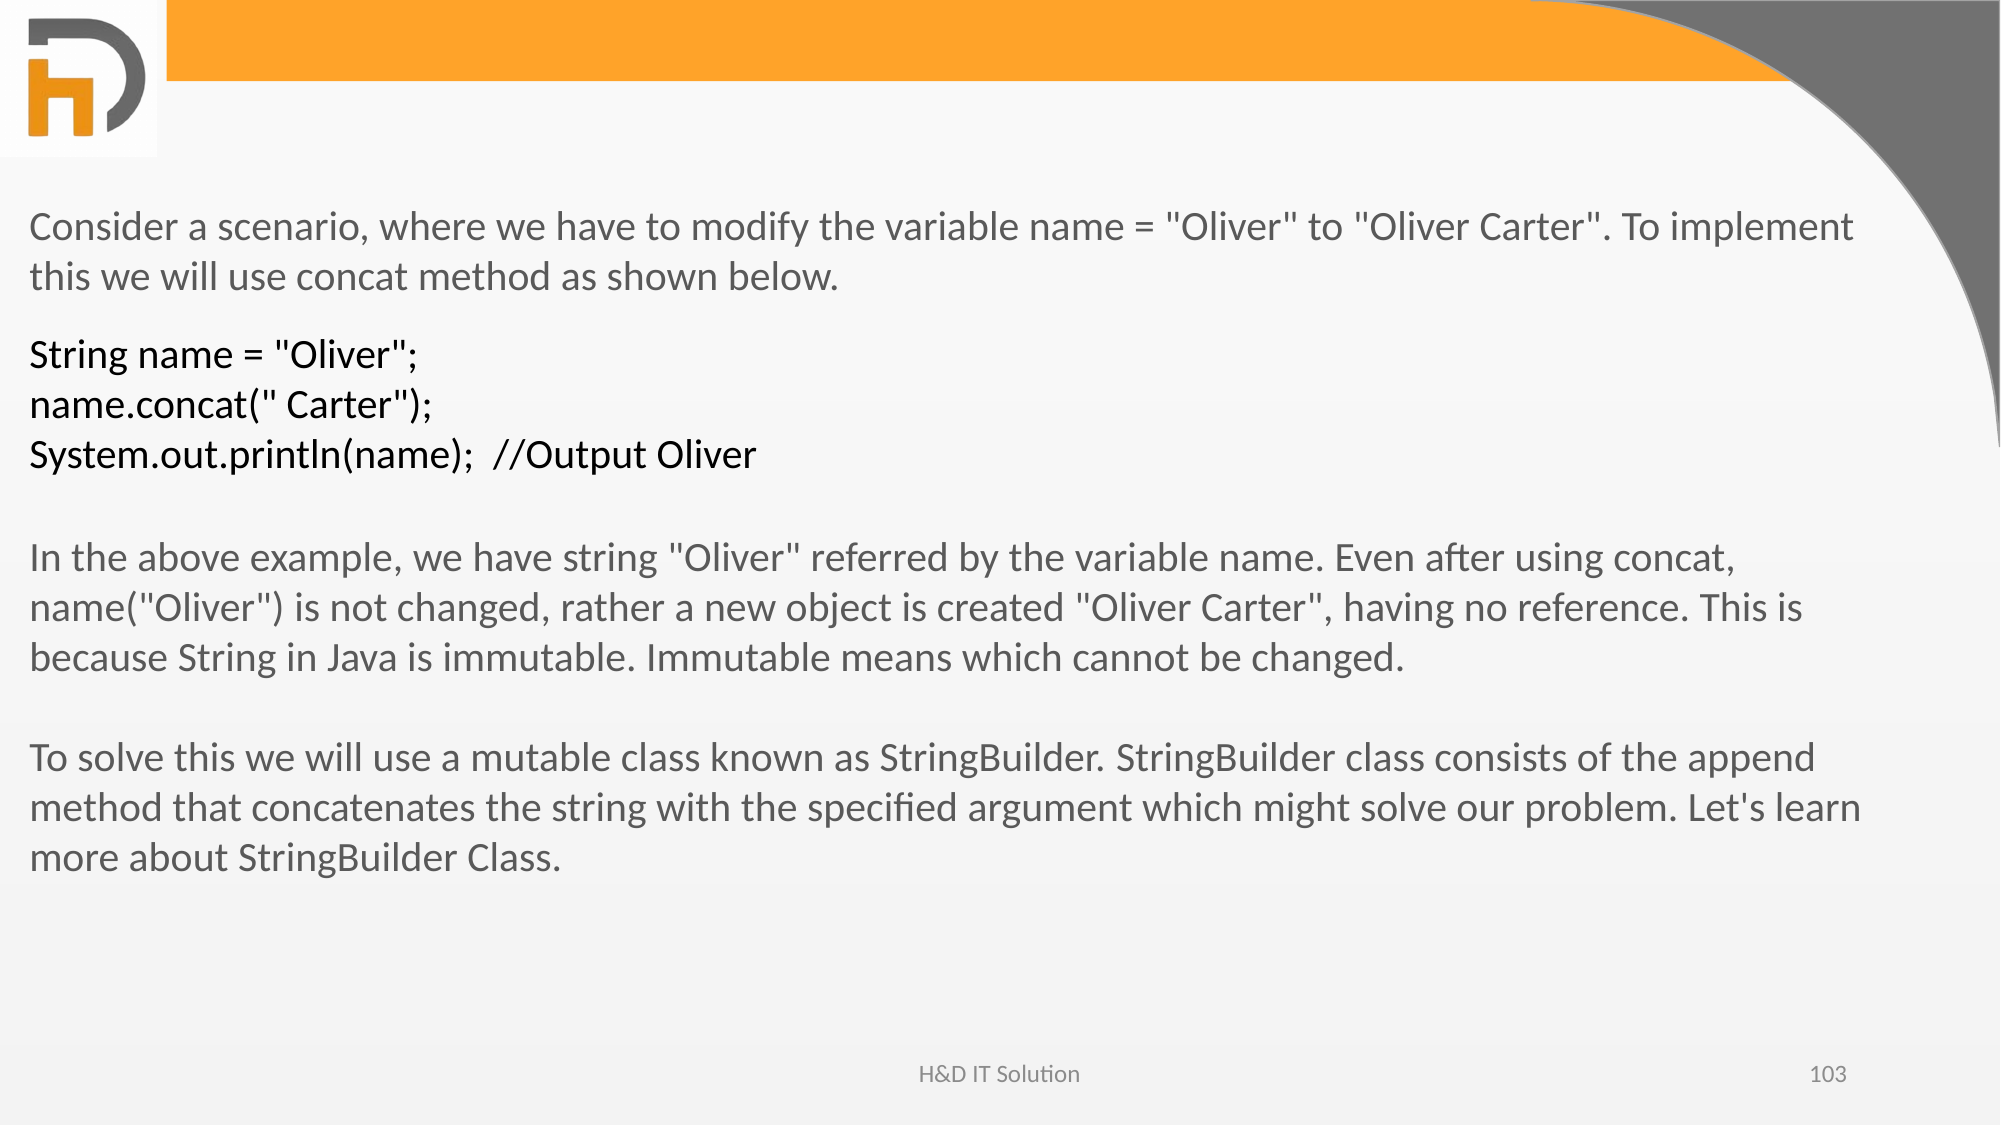

Consider a scenario, where we have to modify the variable name = "Oliver" to "Oliver Carter". To implement this we will use concat method as shown below.
String name = "Oliver";
name.concat(" Carter");
System.out.println(name);  //Output Oliver
In the above example, we have string "Oliver" referred by the variable name. Even after using concat, name("Oliver") is not changed, rather a new object is created "Oliver Carter", having no reference. This is because String in Java is immutable. Immutable means which cannot be changed.

To solve this we will use a mutable class known as StringBuilder. StringBuilder class consists of the append method that concatenates the string with the specified argument which might solve our problem. Let's learn more about StringBuilder Class.
H&D IT Solution
103